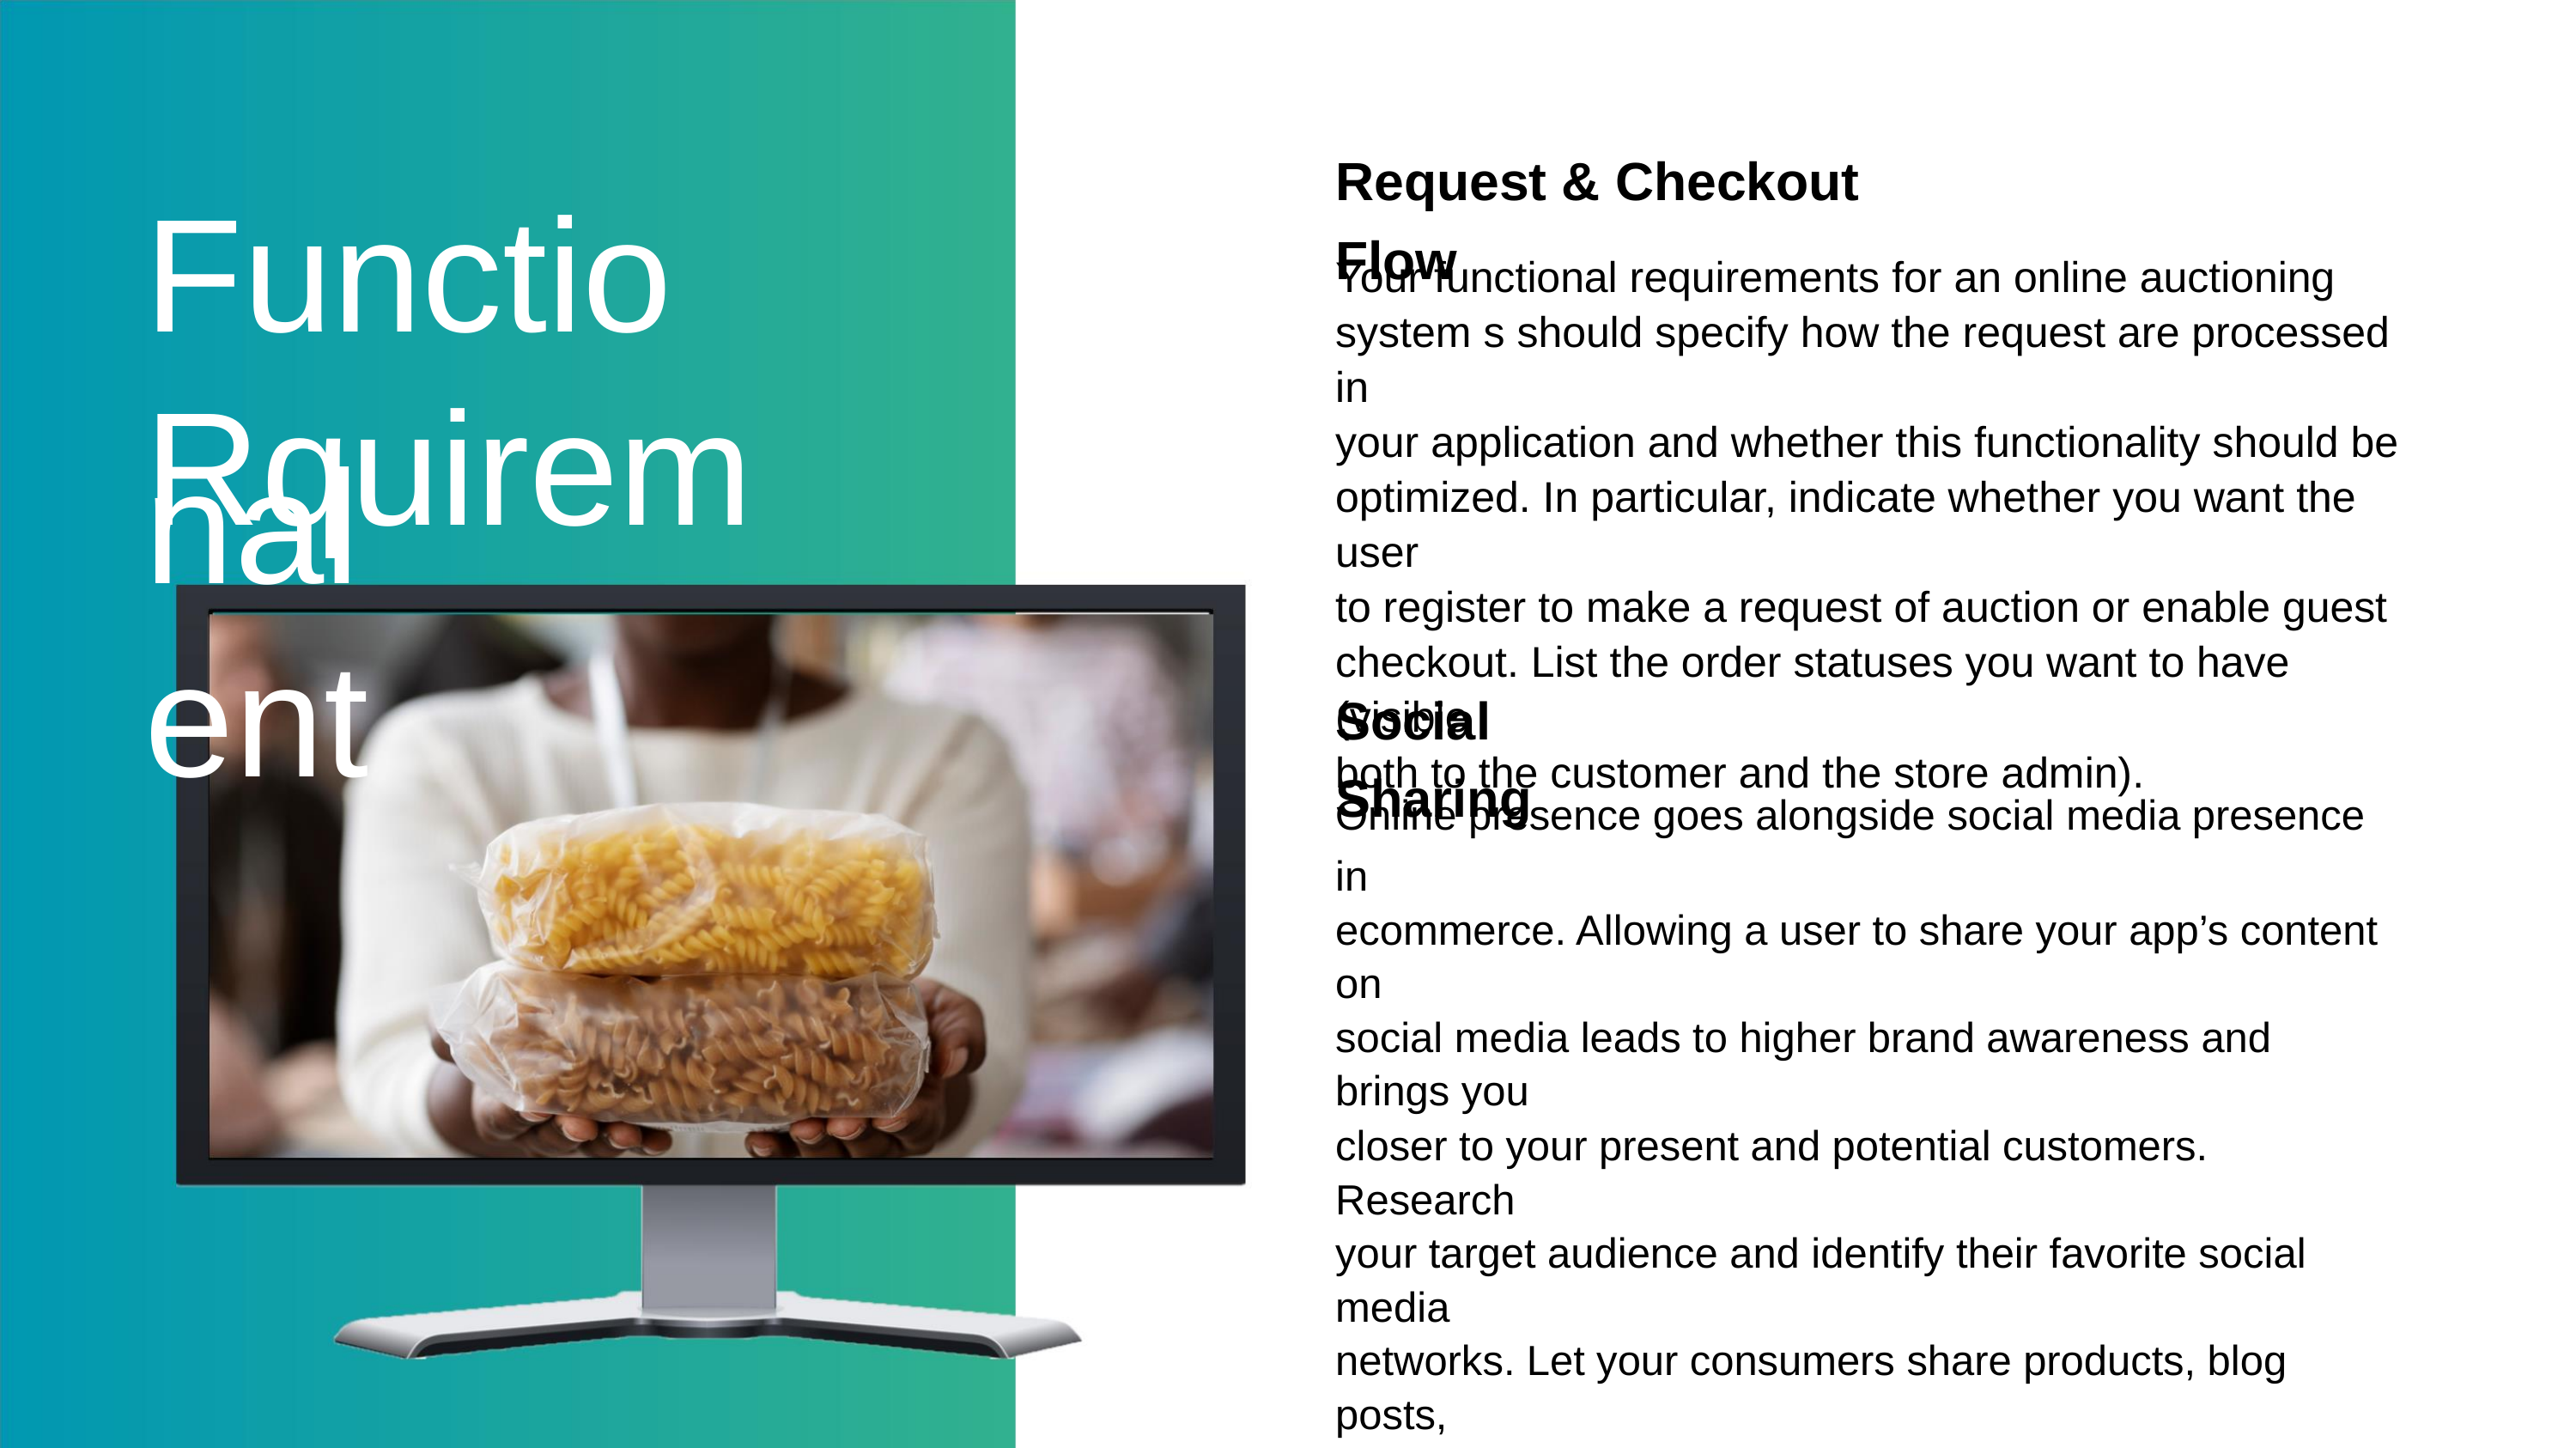

Functional
Request & Checkout Flow
Your functional requirements for an online auctioning
system s should specify how the request are processed in
your application and whether this functionality should be
optimized. In particular, indicate whether you want the user
to register to make a request of auction or enable guest
checkout. List the order statuses you want to have (visible
both to the customer and the store admin).
Rquirement
Social Sharing
Online presence goes alongside social media presence in
ecommerce. Allowing a user to share your app’s content on
social media leads to higher brand awareness and brings you
closer to your present and potential customers. Research
your target audience and identify their favorite social media
networks. Let your consumers share products, blog posts,
and inspirational pictures by adding a corresponding button
to their website.